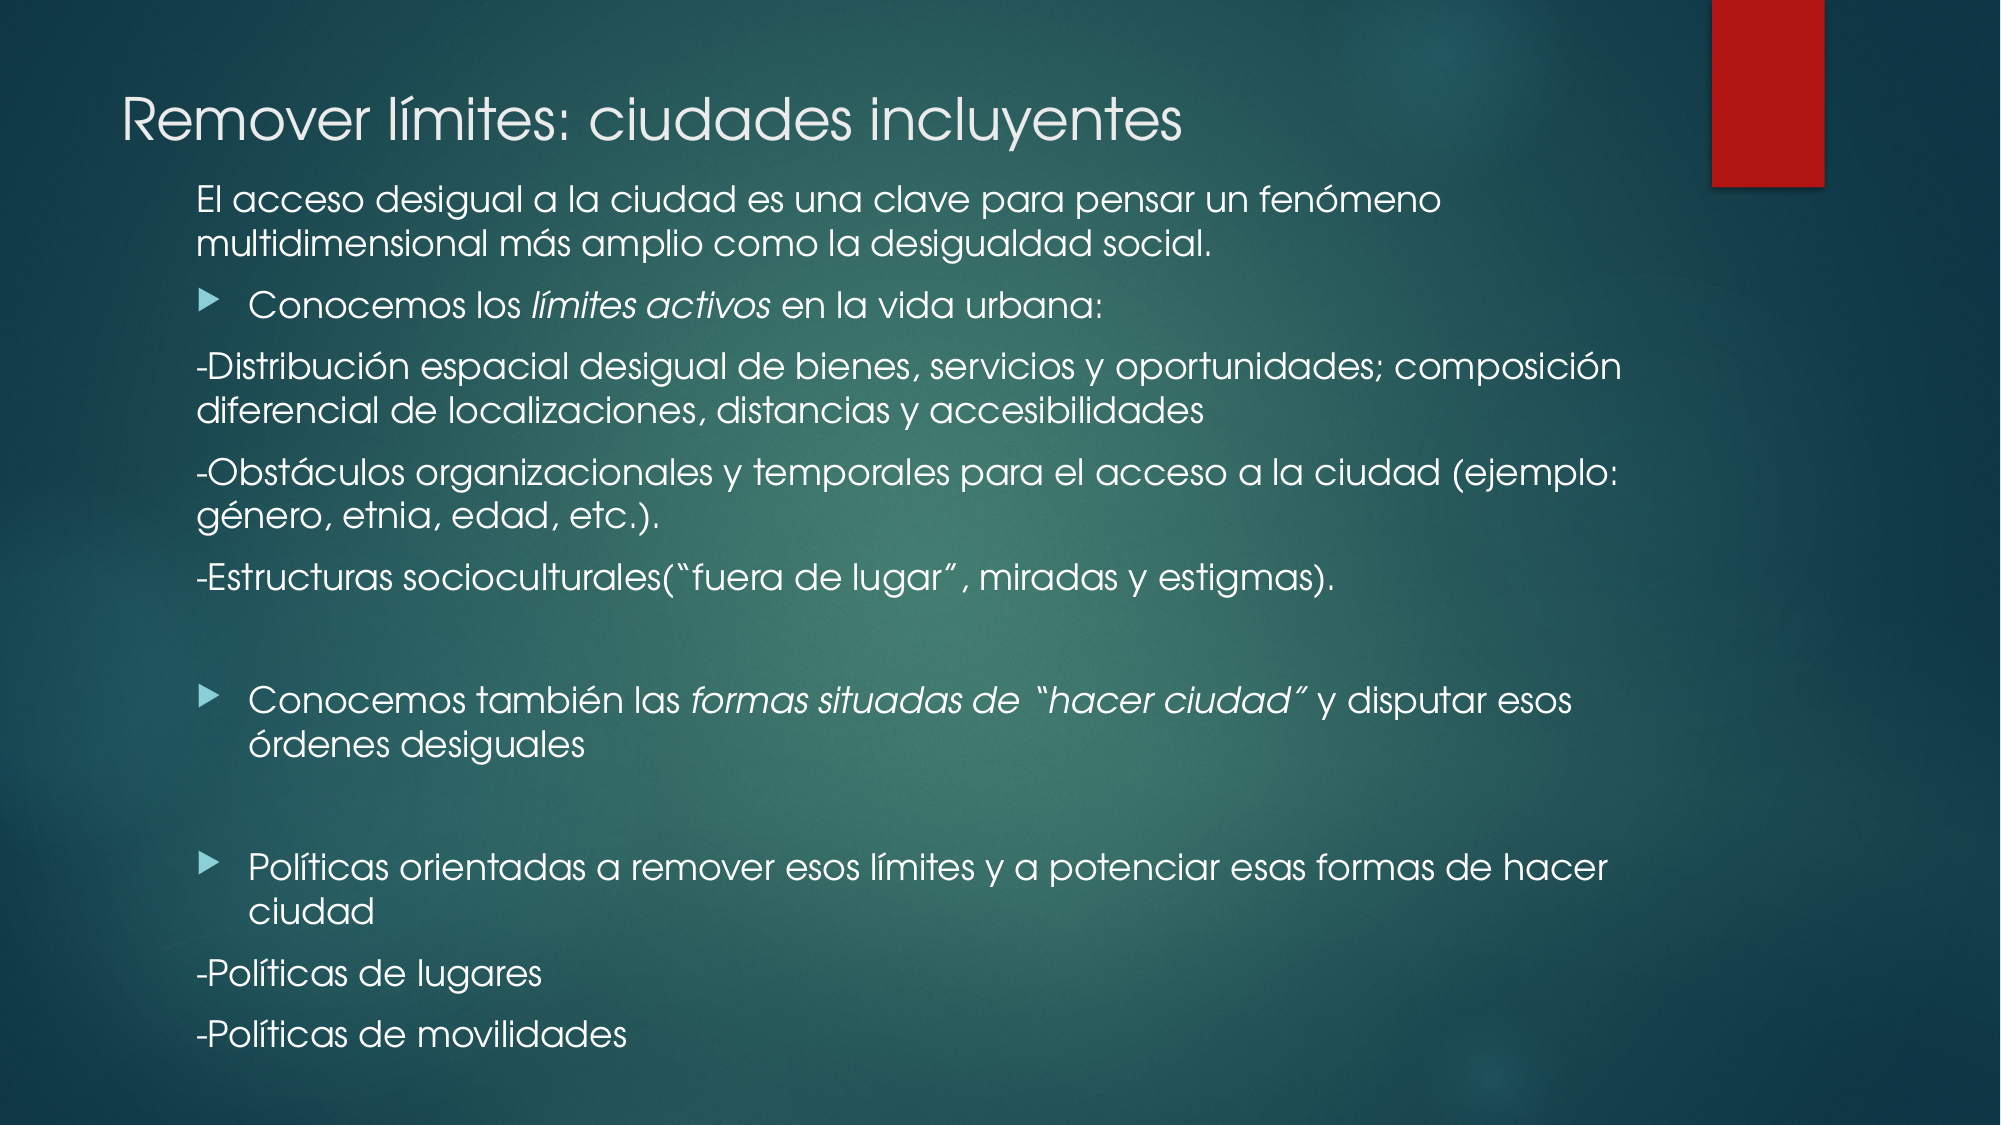

# Remover límites: ciudades incluyentes
El acceso desigual a la ciudad es una clave para pensar un fenómeno multidimensional más amplio como la desigualdad social.
Conocemos los límites activos en la vida urbana:
-Distribución espacial desigual de bienes, servicios y oportunidades; composición diferencial de localizaciones, distancias y accesibilidades
-Obstáculos organizacionales y temporales para el acceso a la ciudad (ejemplo: género, etnia, edad, etc.).
-Estructuras socioculturales(“fuera de lugar”, miradas y estigmas).

Conocemos también las formas situadas de “hacer ciudad” y disputar esos órdenes desiguales

Políticas orientadas a remover esos límites y a potenciar esas formas de hacer ciudad
-Políticas de lugares
-Políticas de movilidades